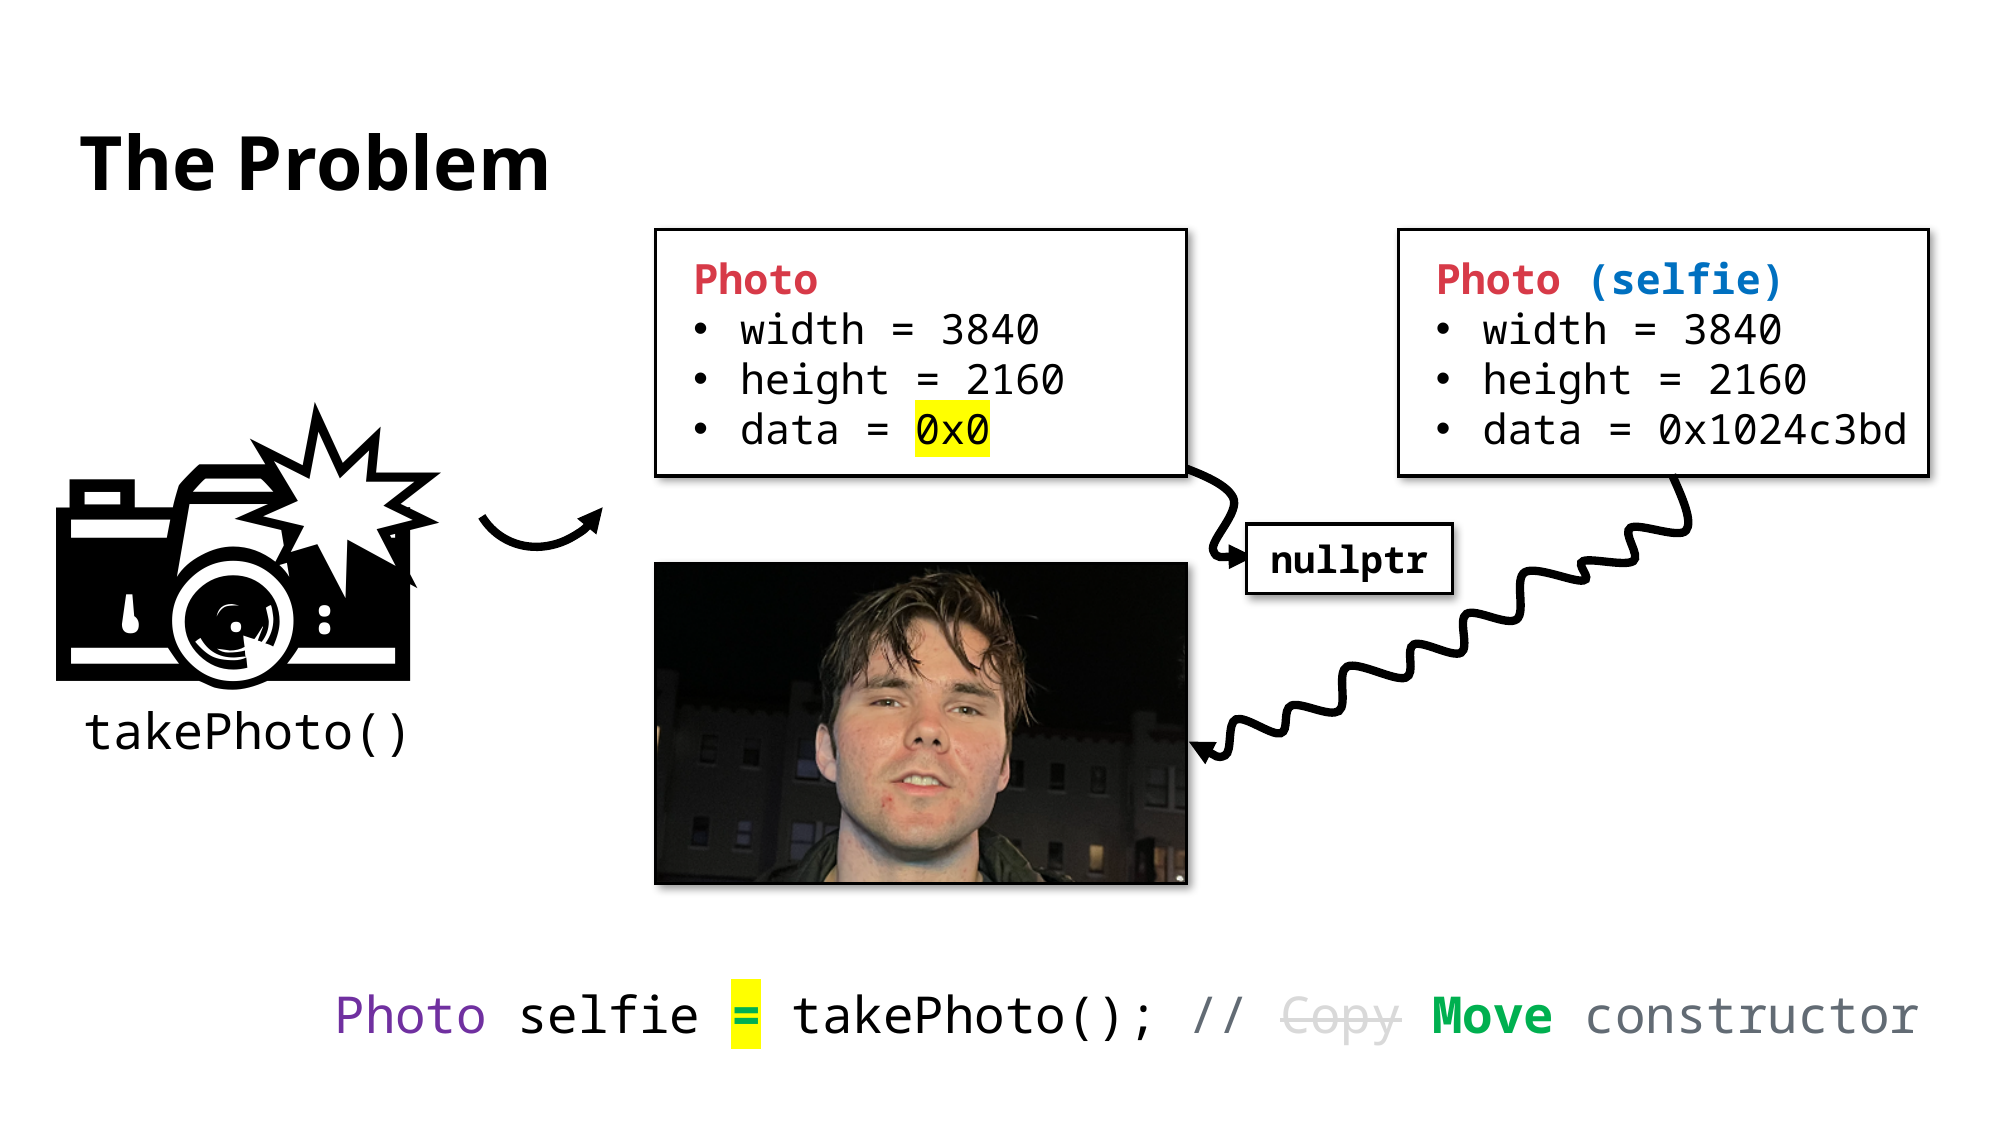

# The Problem
Photo
width = 3840
height = 2160
data = 0x0

Photo (selfie)
width = 3840
height = 2160
data = 0x1024c3bd

📸
takePhoto()
nullptr
Photo selfie = takePhoto(); // Copy Move constructor